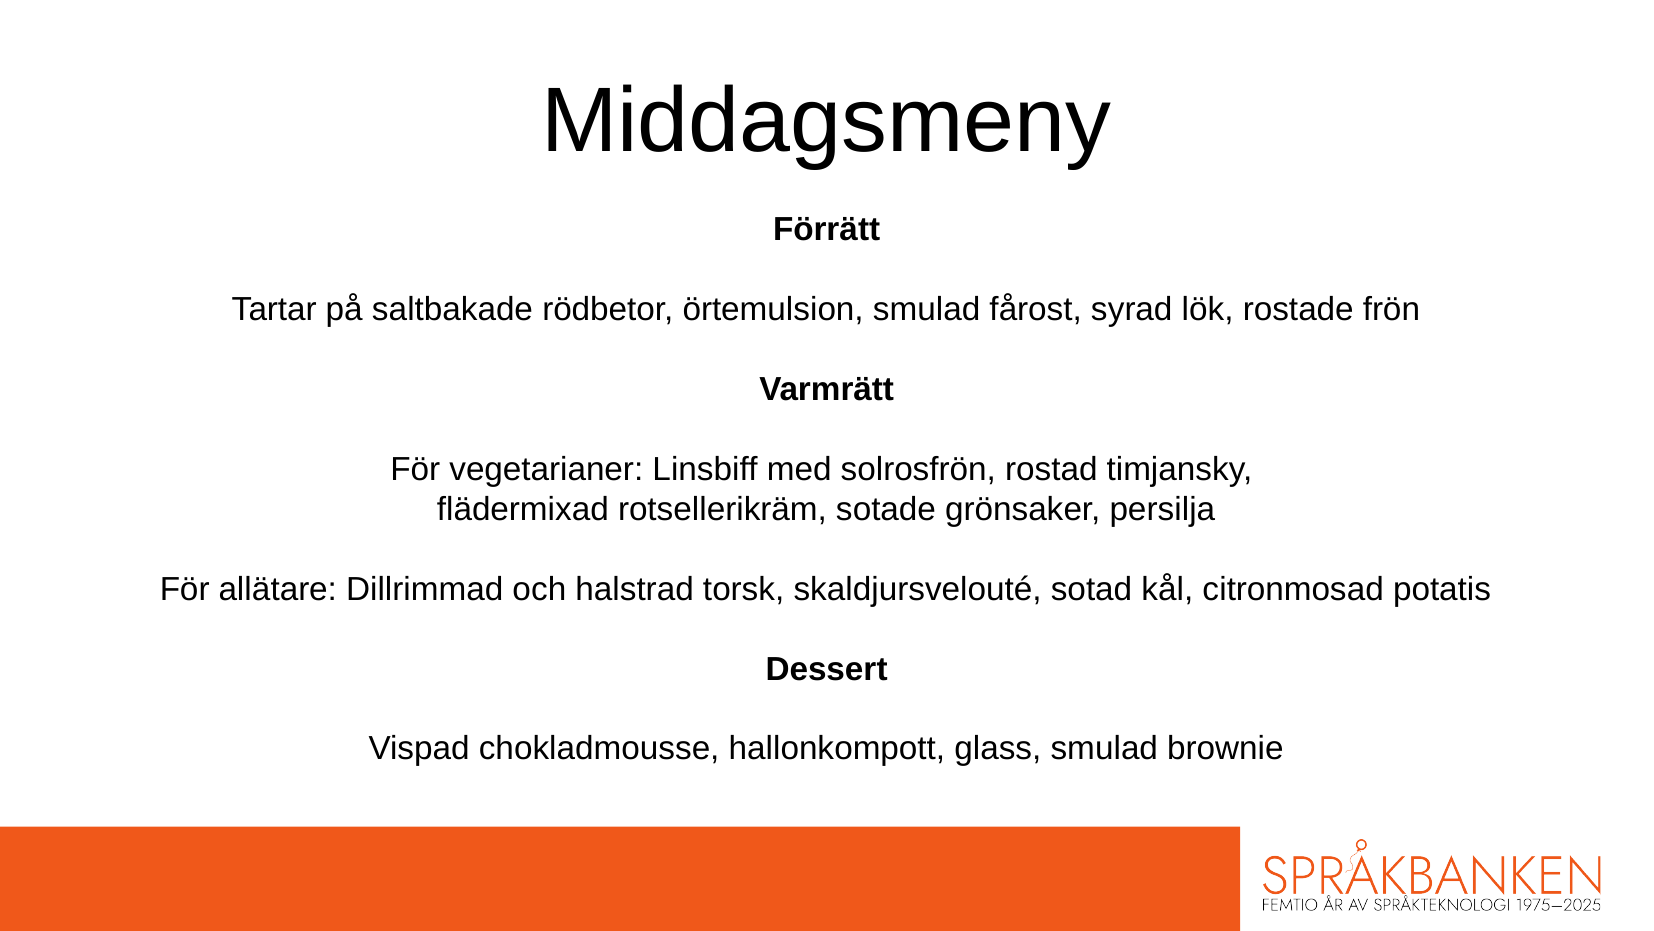

# Middagsmeny
Förrätt

Tartar på saltbakade rödbetor, örtemulsion, smulad fårost, syrad lök, rostade frön

Varmrätt

För vegetarianer: Linsbiff med solrosfrön, rostad timjansky,
flädermixad rotsellerikräm, sotade grönsaker, persilja

För allätare: Dillrimmad och halstrad torsk, skaldjursvelouté, sotad kål, citronmosad potatis

Dessert

Vispad chokladmousse, hallonkompott, glass, smulad brownie